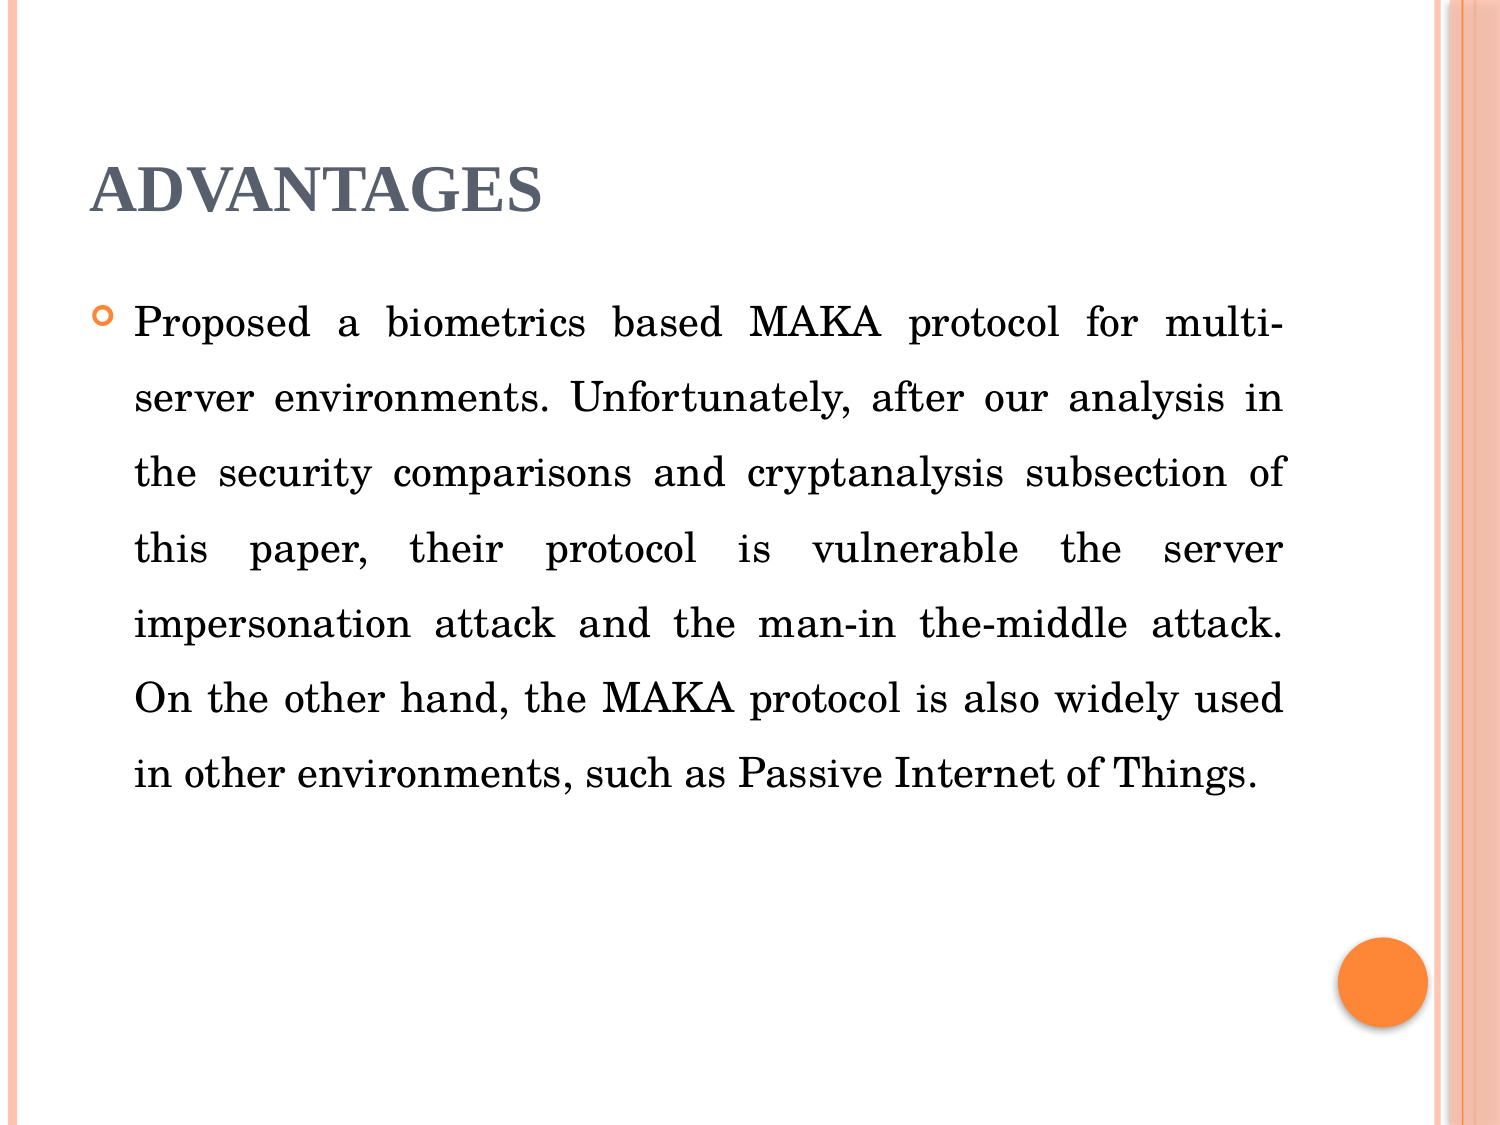

# Advantages
Proposed a biometrics based MAKA protocol for multi-server environments. Unfortunately, after our analysis in the security comparisons and cryptanalysis subsection of this paper, their protocol is vulnerable the server impersonation attack and the man-in the-middle attack. On the other hand, the MAKA protocol is also widely used in other environments, such as Passive Internet of Things.